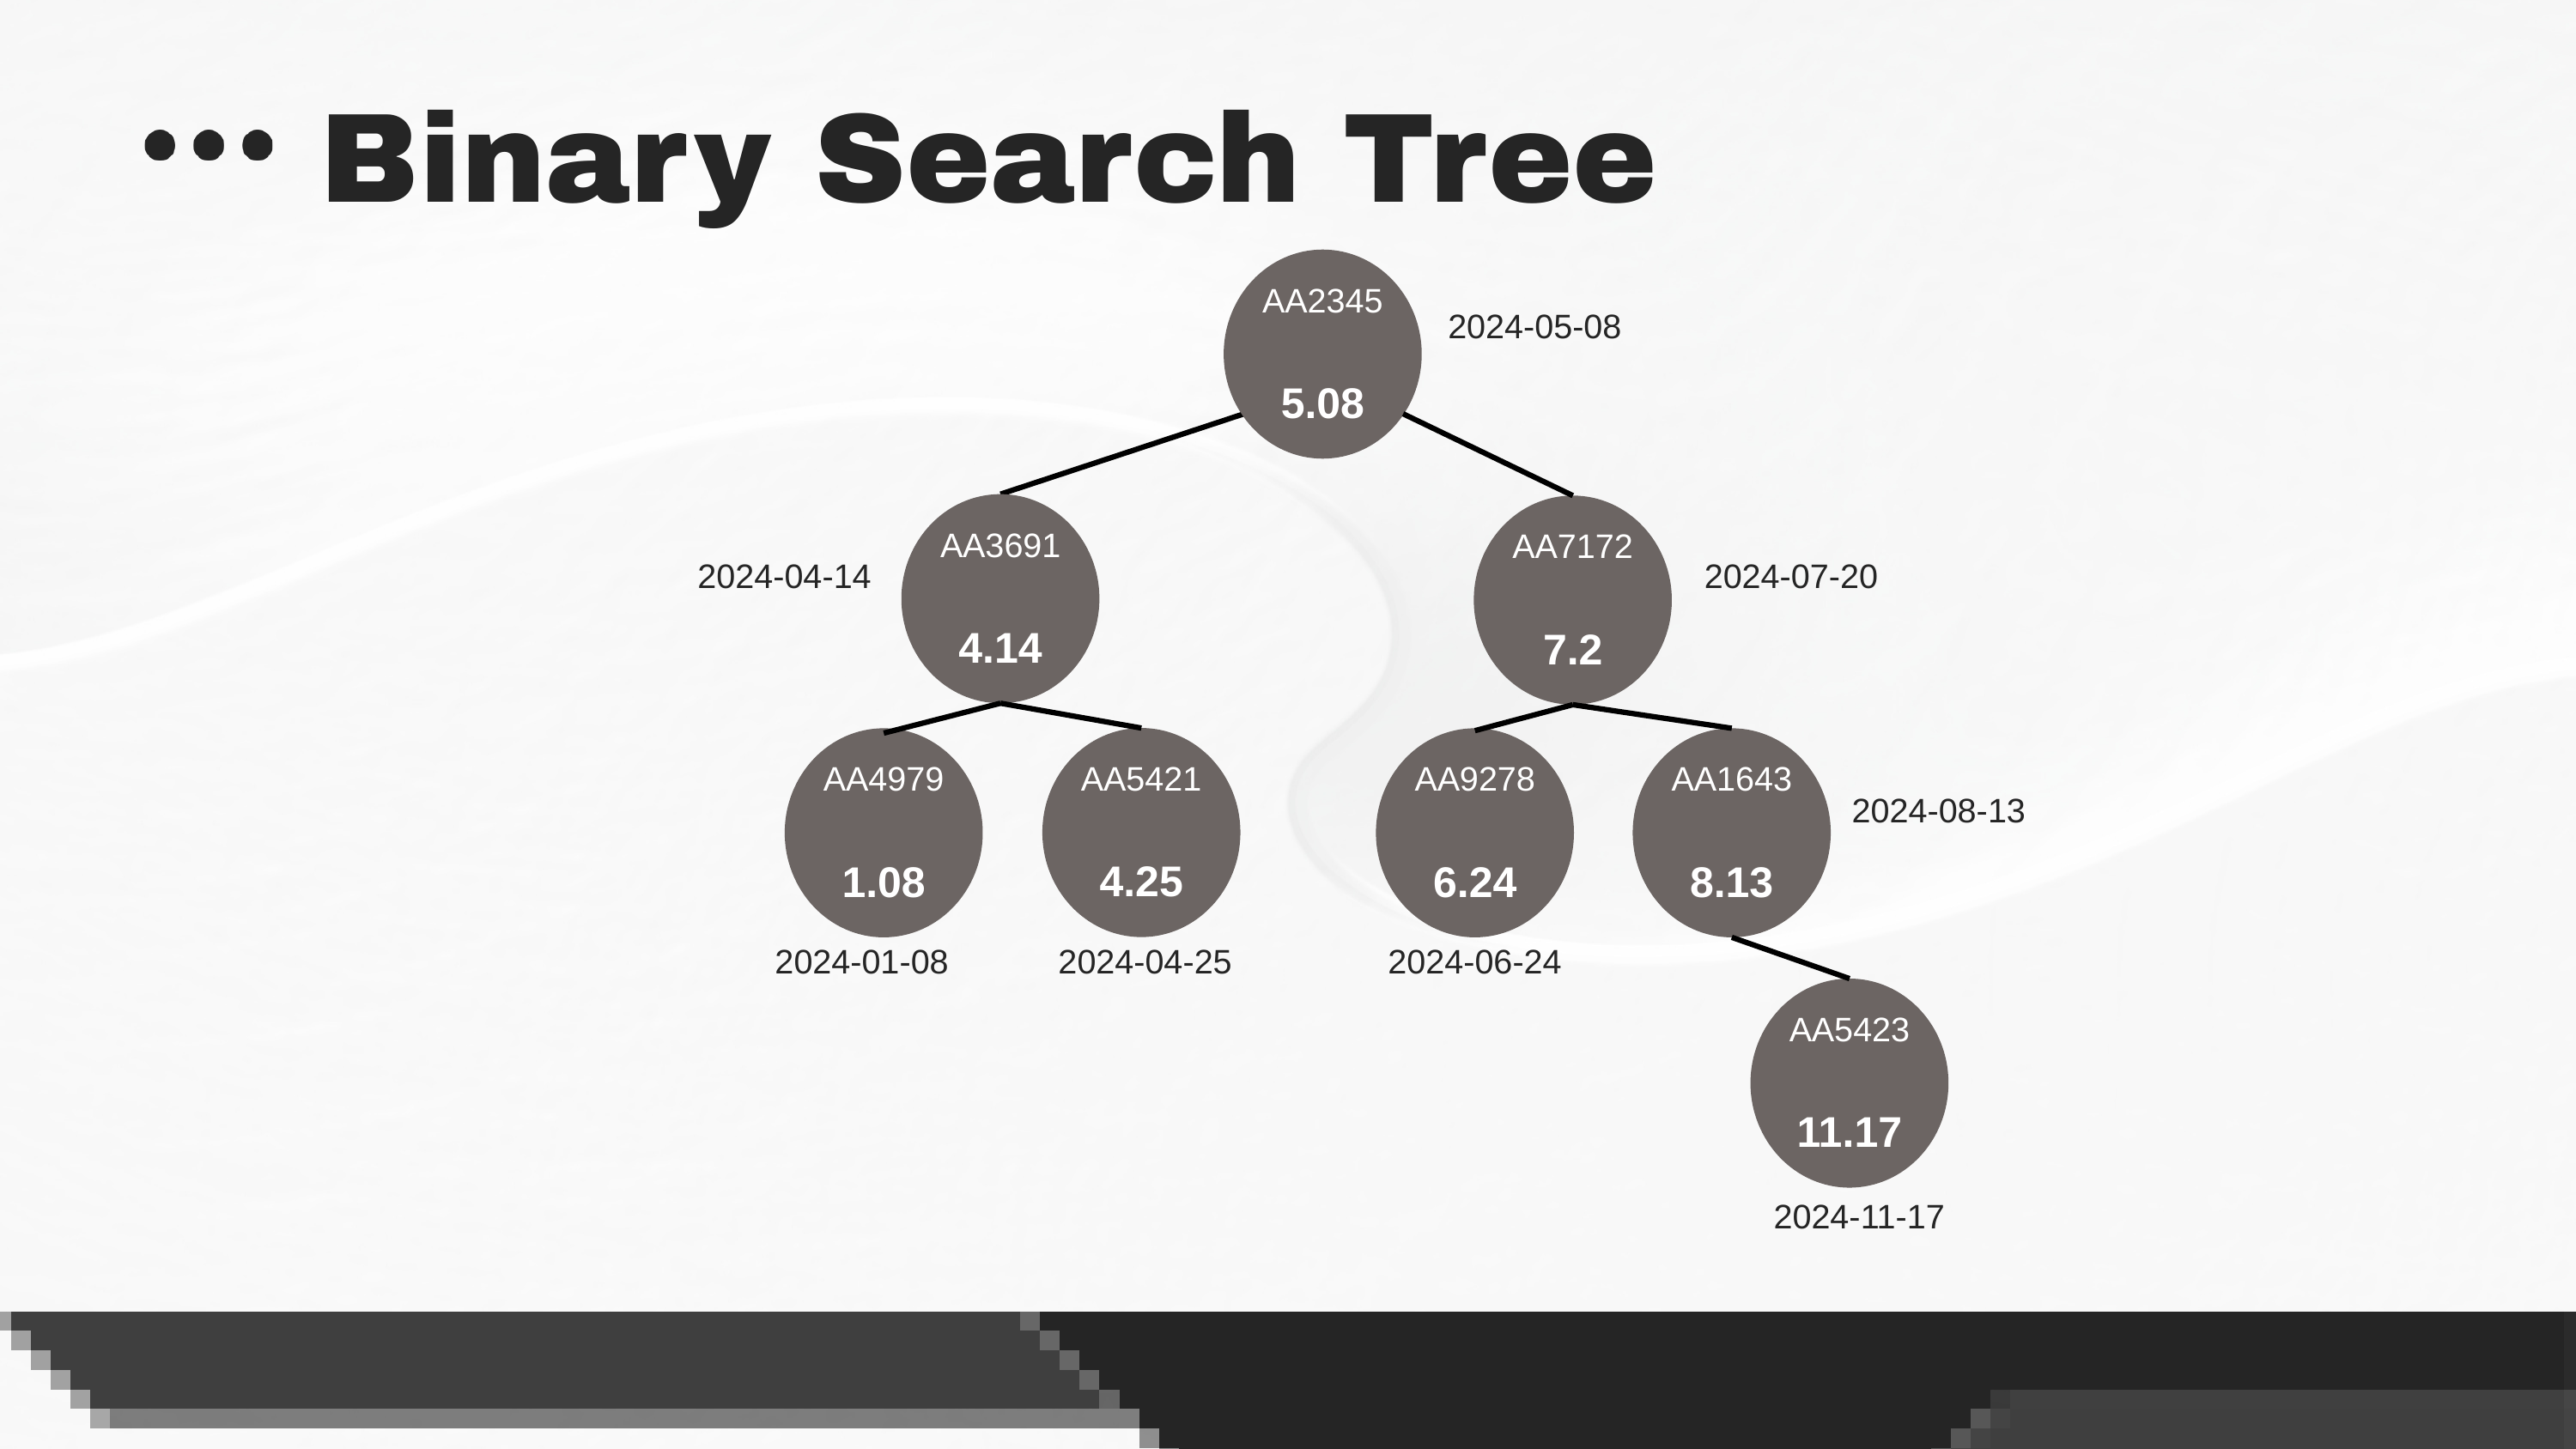

Binary Search Tree

AA2345

5.08
2024-05-08

AA3691

4.14

AA7172

7.2
2024-04-14
2024-07-20

AA5421

4.25

AA4979

1.08

AA9278

6.24

AA1643

8.13
2024-08-13
2024-01-08
2024-04-25
2024-06-24

AA5423

11.17
2024-11-17